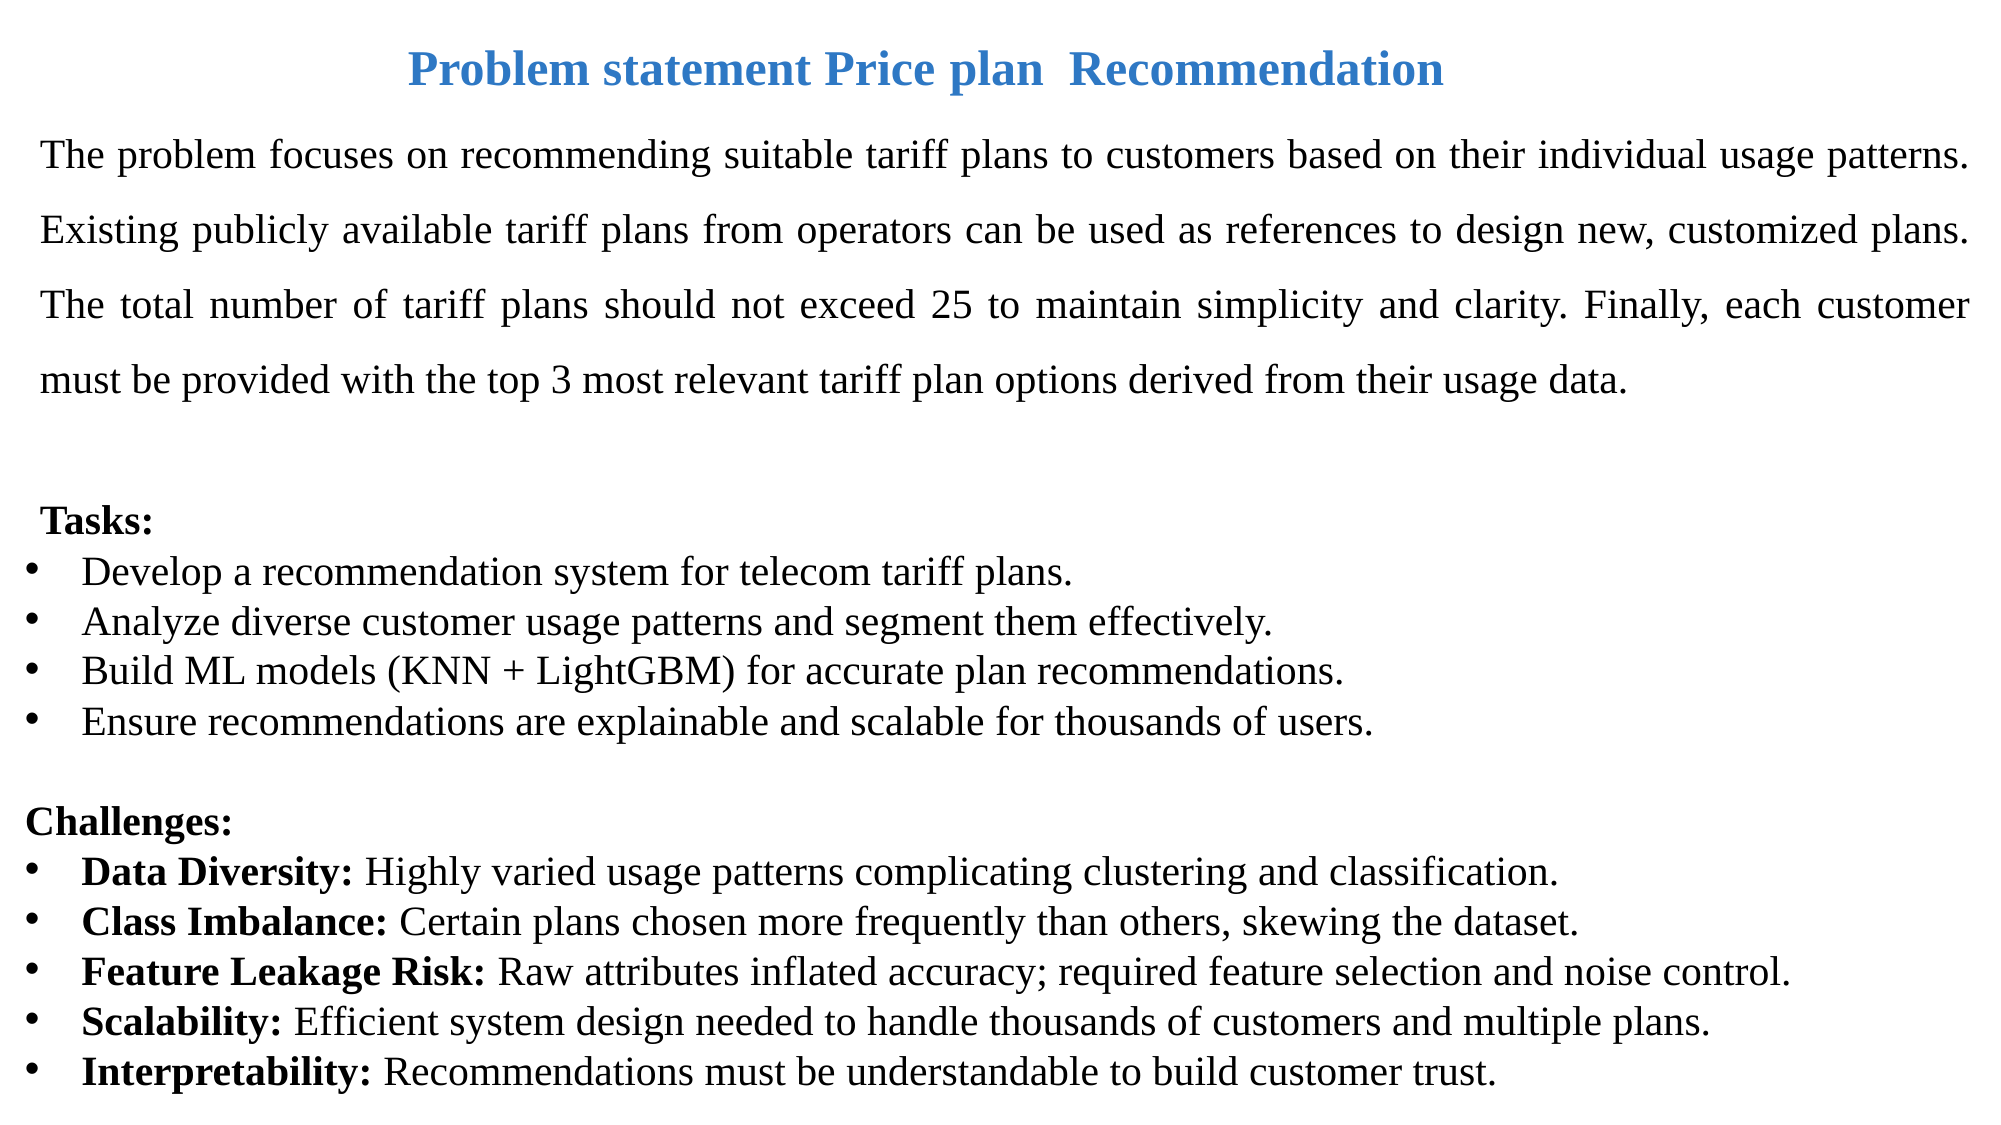

# Problem statement Price plan  Recommendation
The problem focuses on recommending suitable tariff plans to customers based on their individual usage patterns. Existing publicly available tariff plans from operators can be used as references to design new, customized plans. The total number of tariff plans should not exceed 25 to maintain simplicity and clarity. Finally, each customer must be provided with the top 3 most relevant tariff plan options derived from their usage data.

Tasks:
Develop a recommendation system for telecom tariff plans.
Analyze diverse customer usage patterns and segment them effectively.
Build ML models (KNN + LightGBM) for accurate plan recommendations.
Ensure recommendations are explainable and scalable for thousands of users.

Challenges:
Data Diversity: Highly varied usage patterns complicating clustering and classification.
Class Imbalance: Certain plans chosen more frequently than others, skewing the dataset.
Feature Leakage Risk: Raw attributes inflated accuracy; required feature selection and noise control.
Scalability: Efficient system design needed to handle thousands of customers and multiple plans.
Interpretability: Recommendations must be understandable to build customer trust.